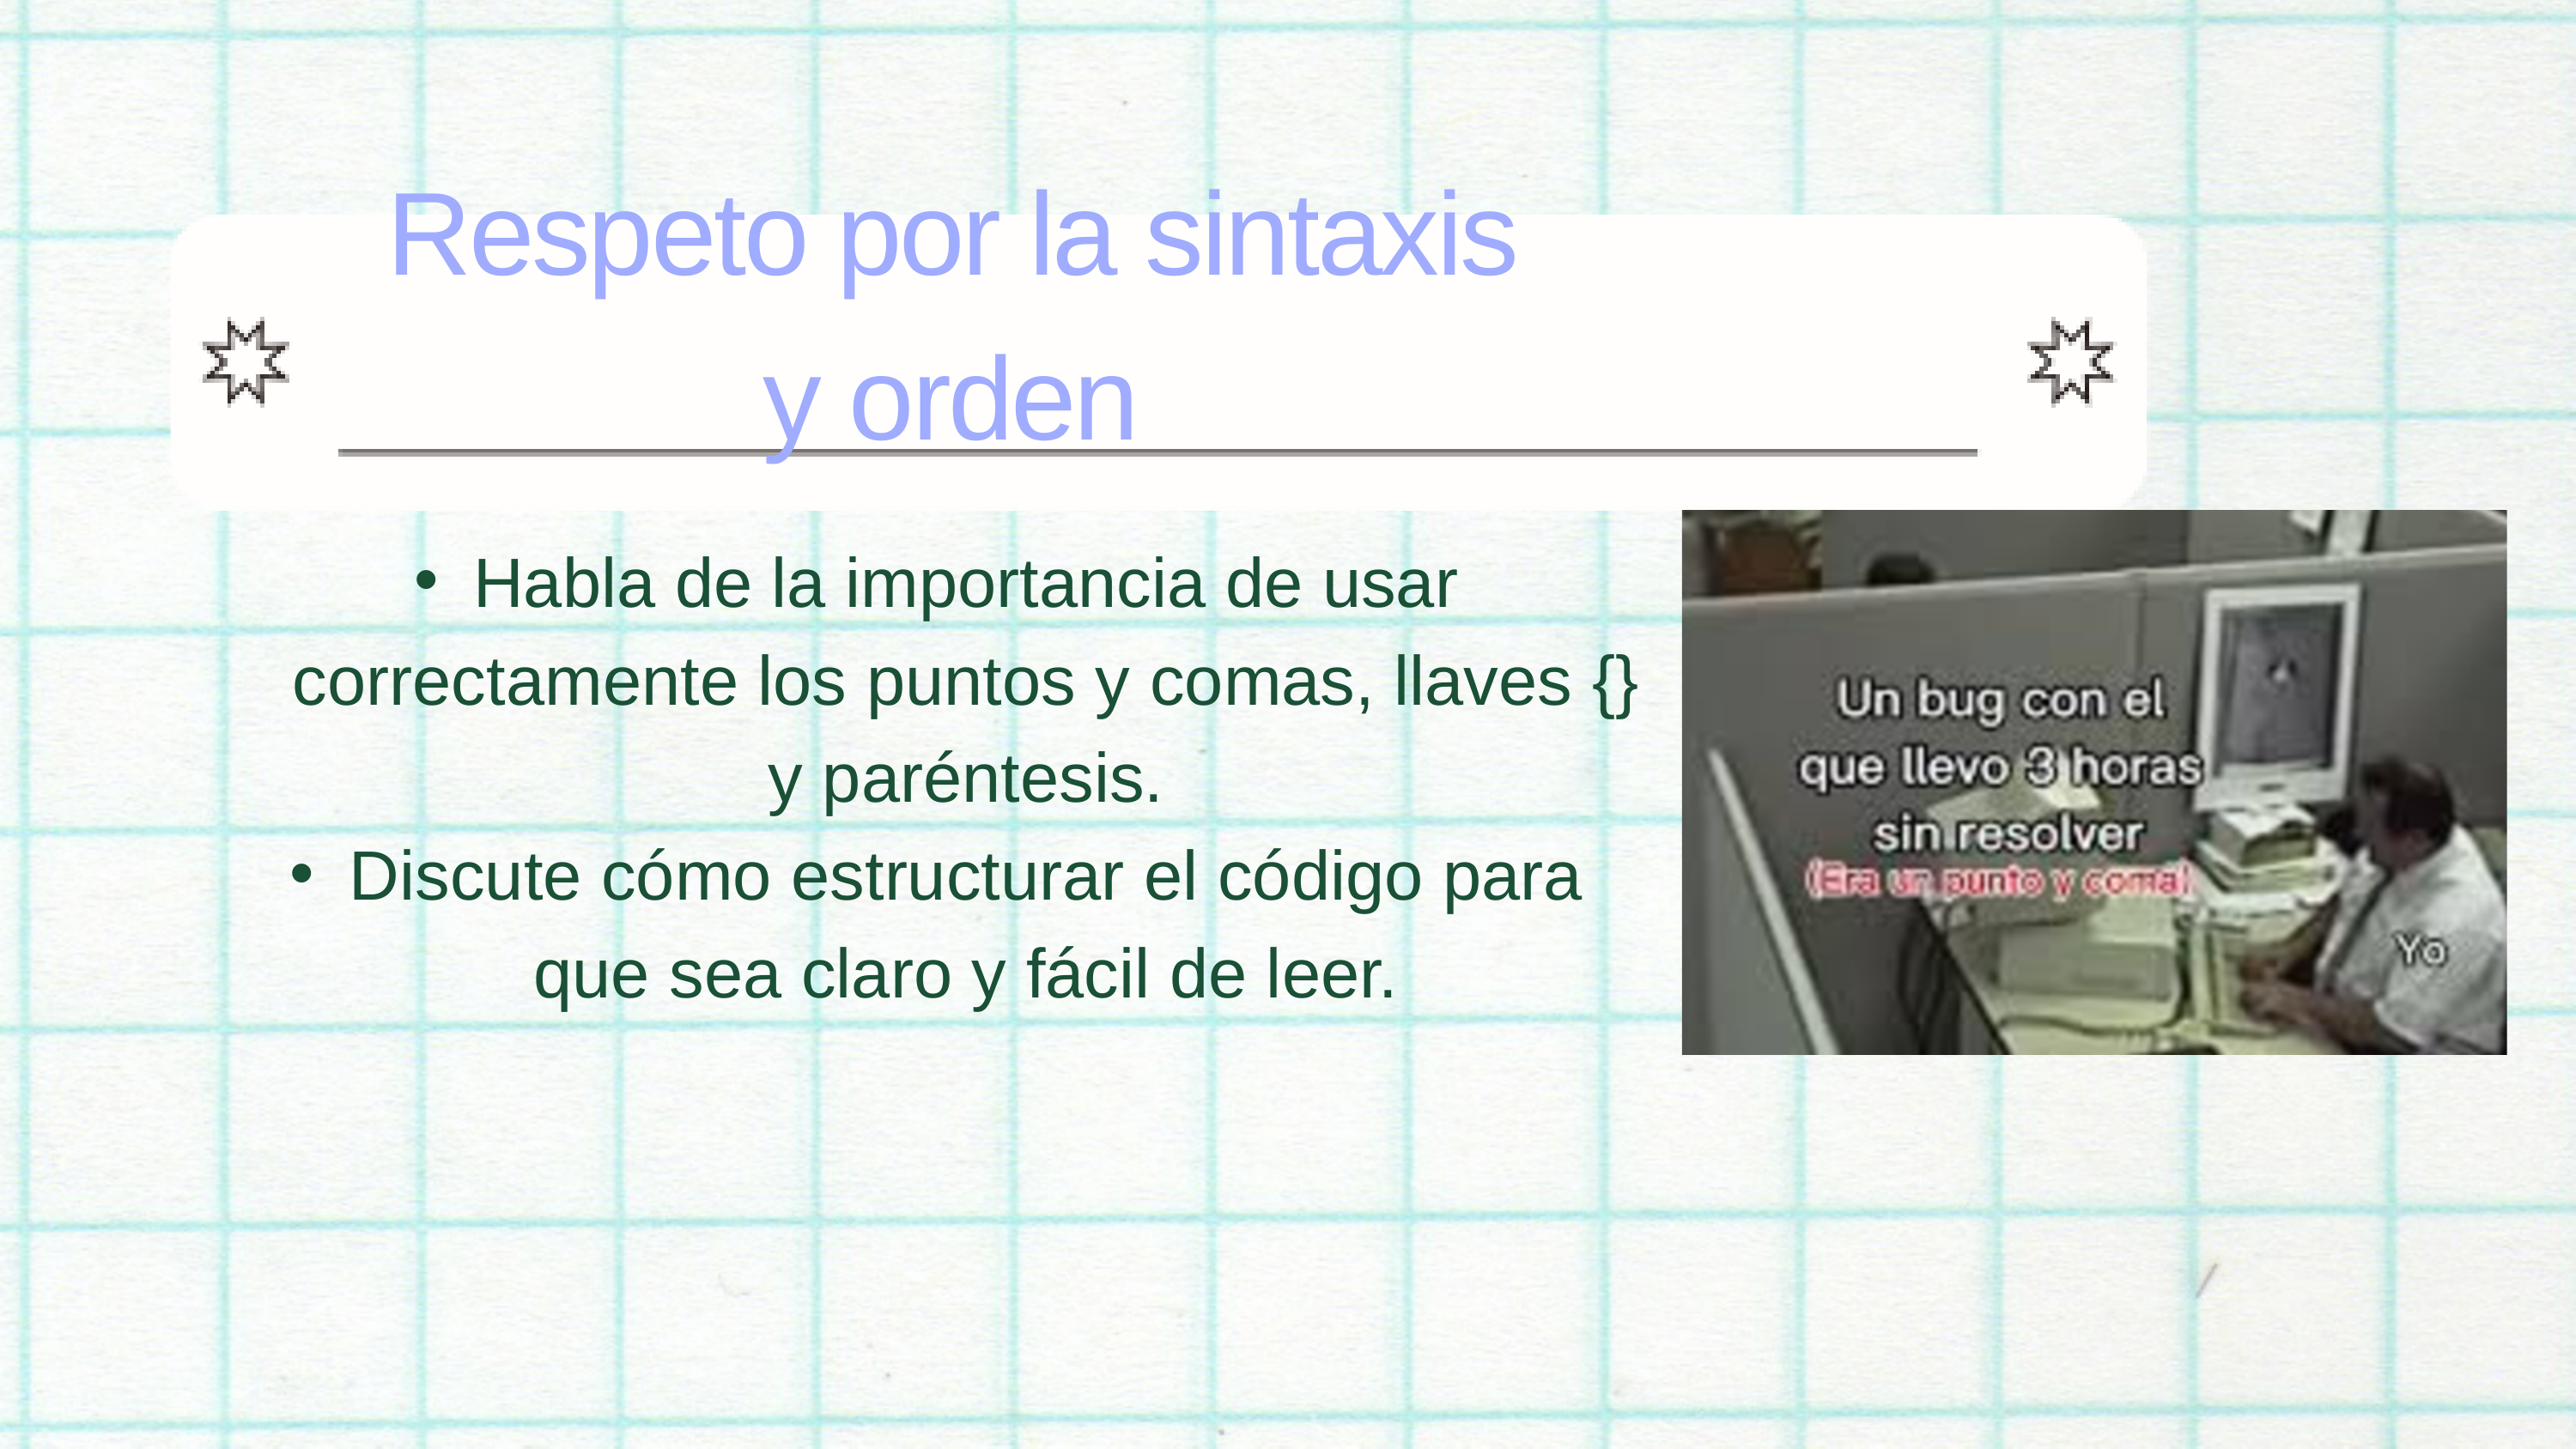

Respeto por la sintaxis y orden

Habla de la importancia de usar correctamente los puntos y comas, llaves {} y paréntesis.
Discute cómo estructurar el código para que sea claro y fácil de leer.